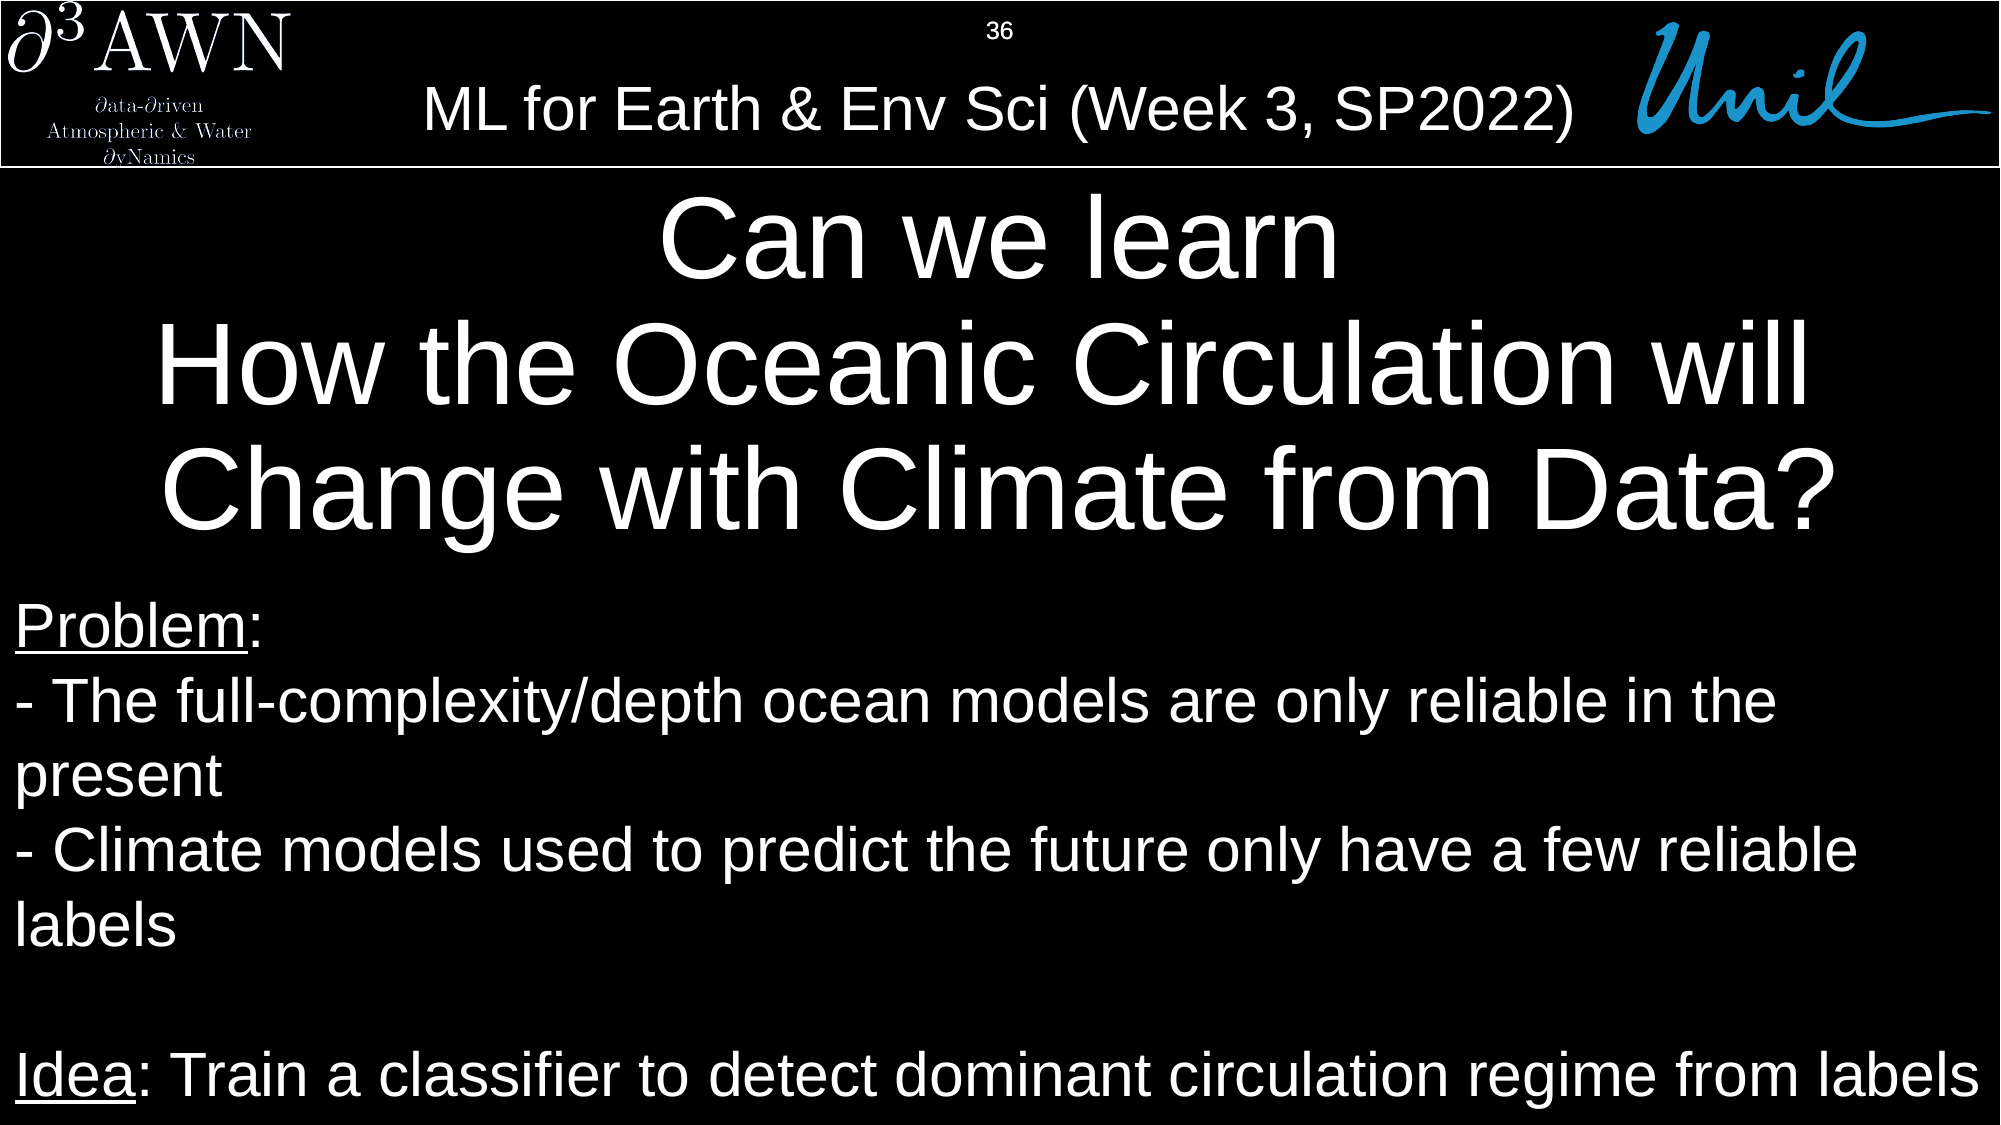

36
# Can we learn How the Oceanic Circulation will Change with Climate from Data?
Problem:
- The full-complexity/depth ocean models are only reliable in the present
- Climate models used to predict the future only have a few reliable labels
Idea: Train a classifier to detect dominant circulation regime from labels
Result: Prediction of complex circulation changes with climate